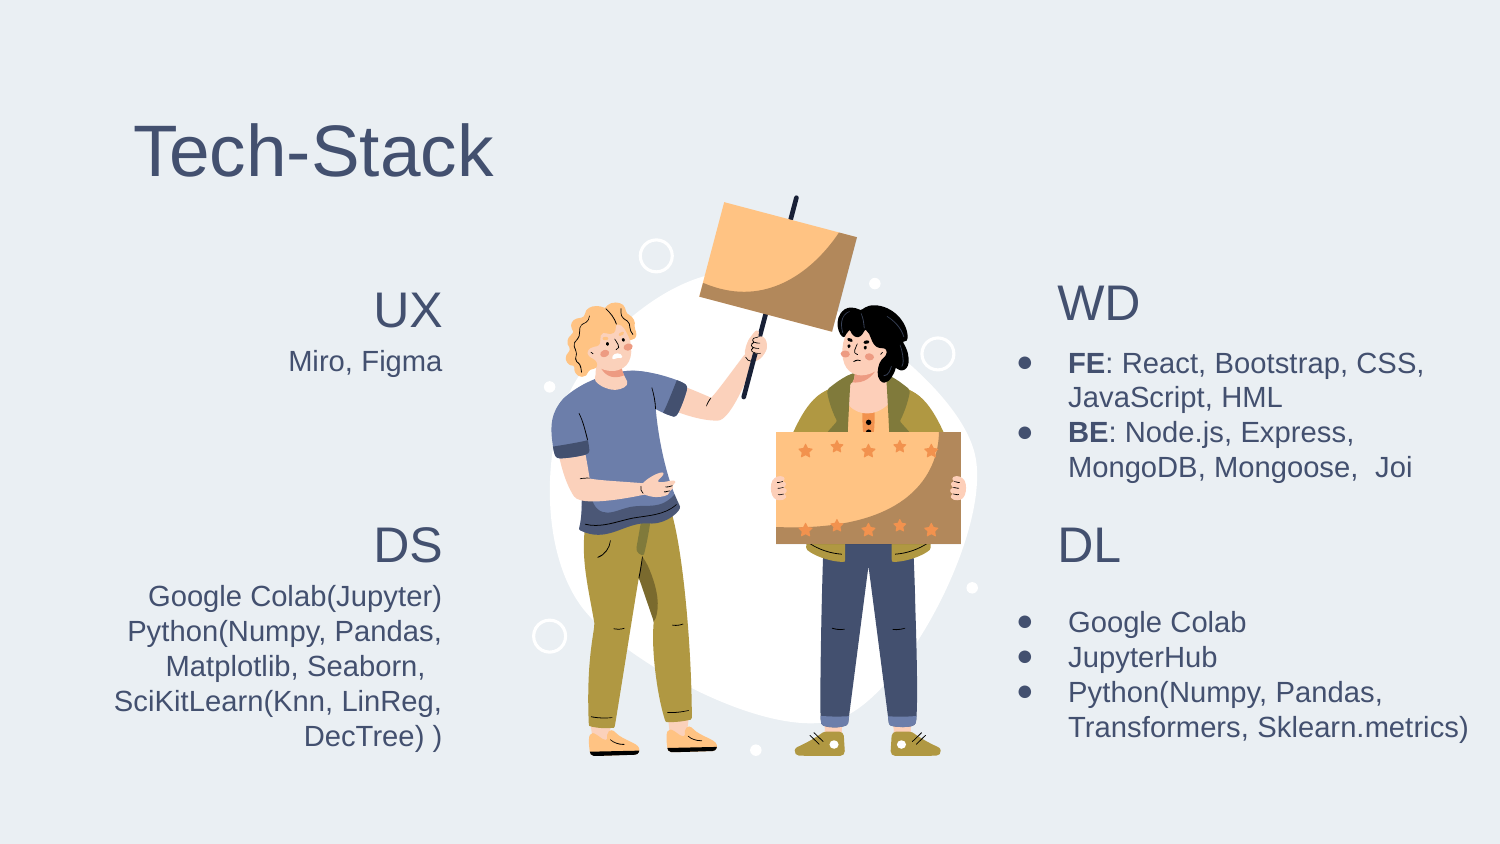

# Tech-Stack

WD
UX

Miro, Figma
FE: React, Bootstrap, CSS, JavaScript, HML
BE: Node.js, Express, MongoDB, Mongoose,  Joi
DS
DL
Google Colab(Jupyter)
Python(Numpy, Pandas, Matplotlib, Seaborn,
SciKitLearn(Knn, LinReg, DecTree) )
Google Colab
JupyterHub
Python(Numpy, Pandas, Transformers, Sklearn.metrics)